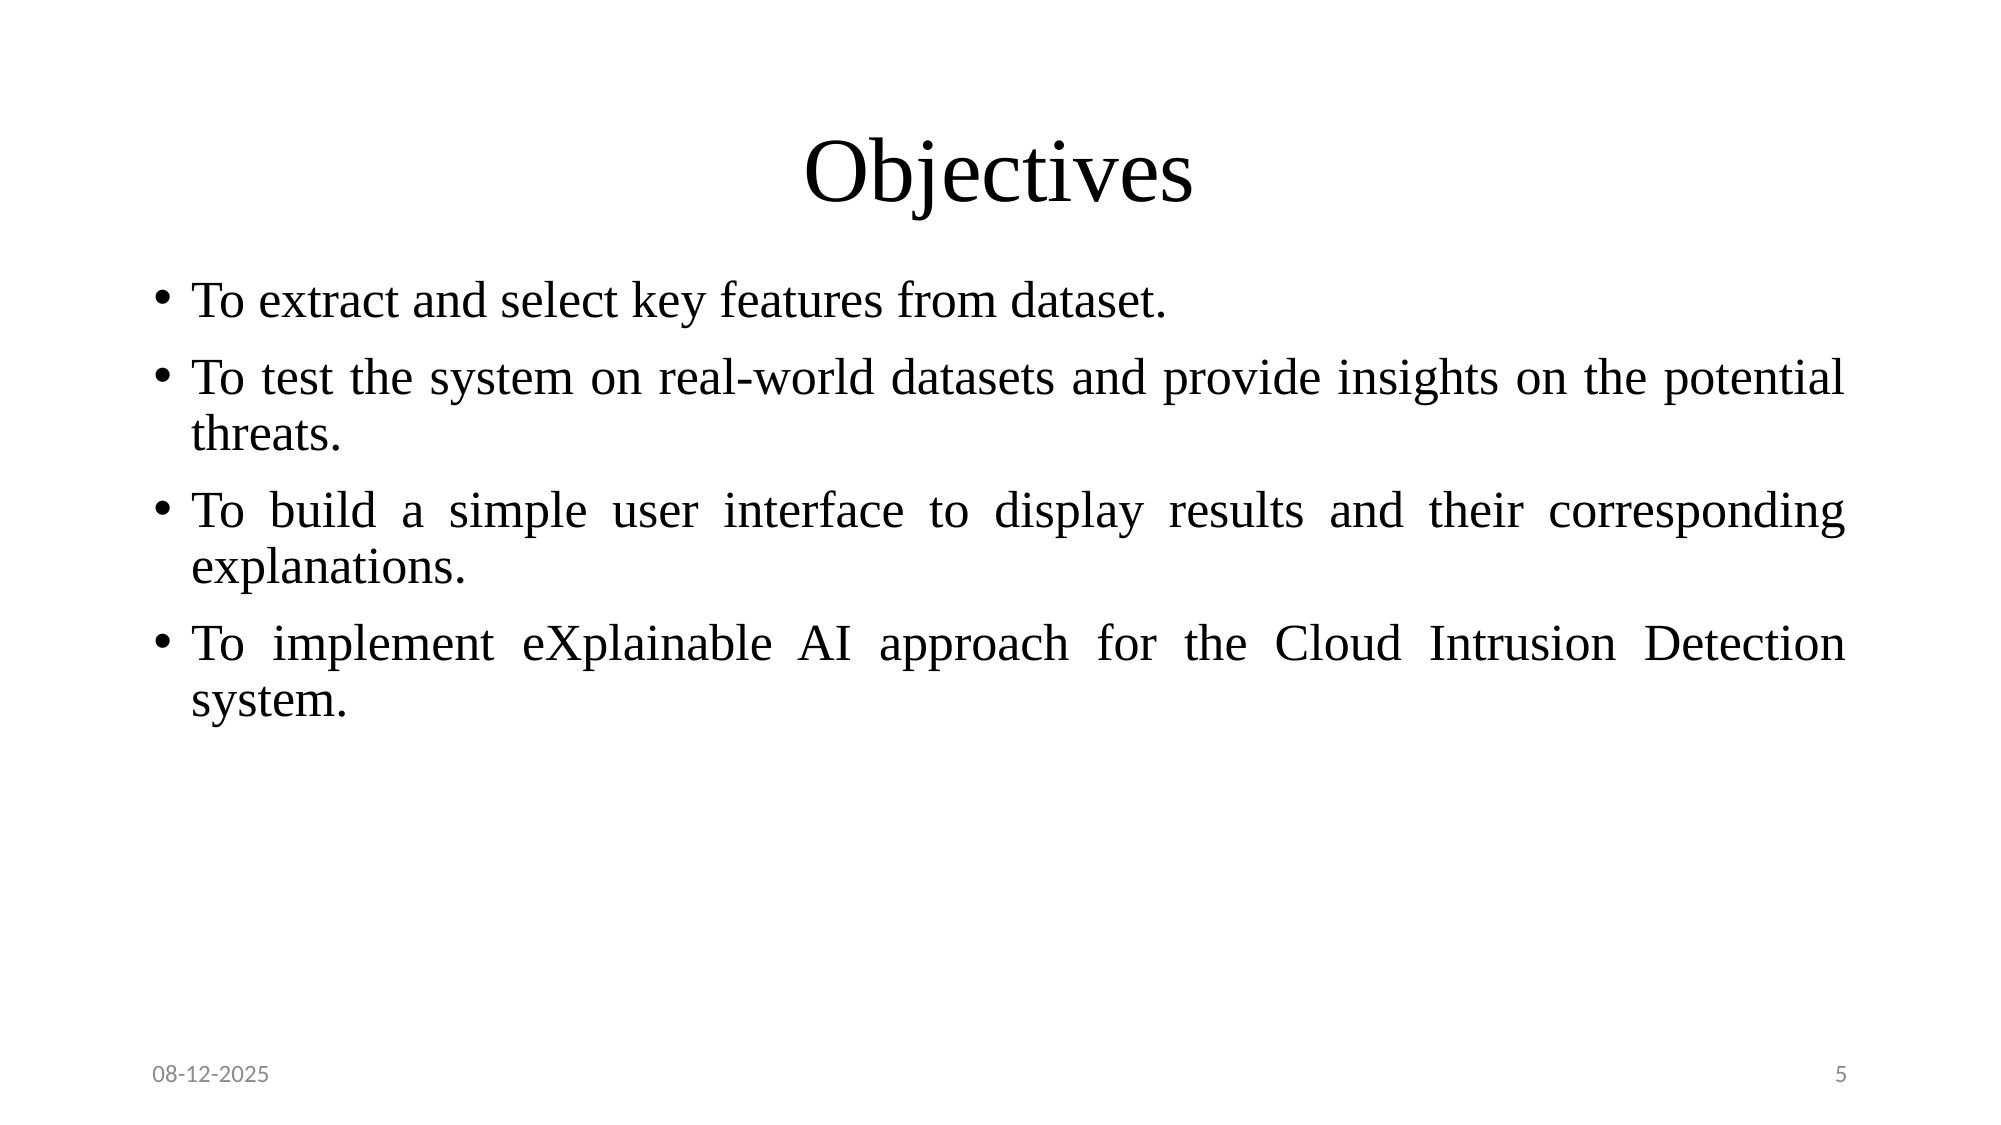

Objectives

To extract and select key features from dataset.
To test the system on real-world datasets and provide insights on the potential threats.
To build a simple user interface to display results and their corresponding explanations.
To implement eXplainable AI approach for the Cloud Intrusion Detection system.

08-12-2025
5